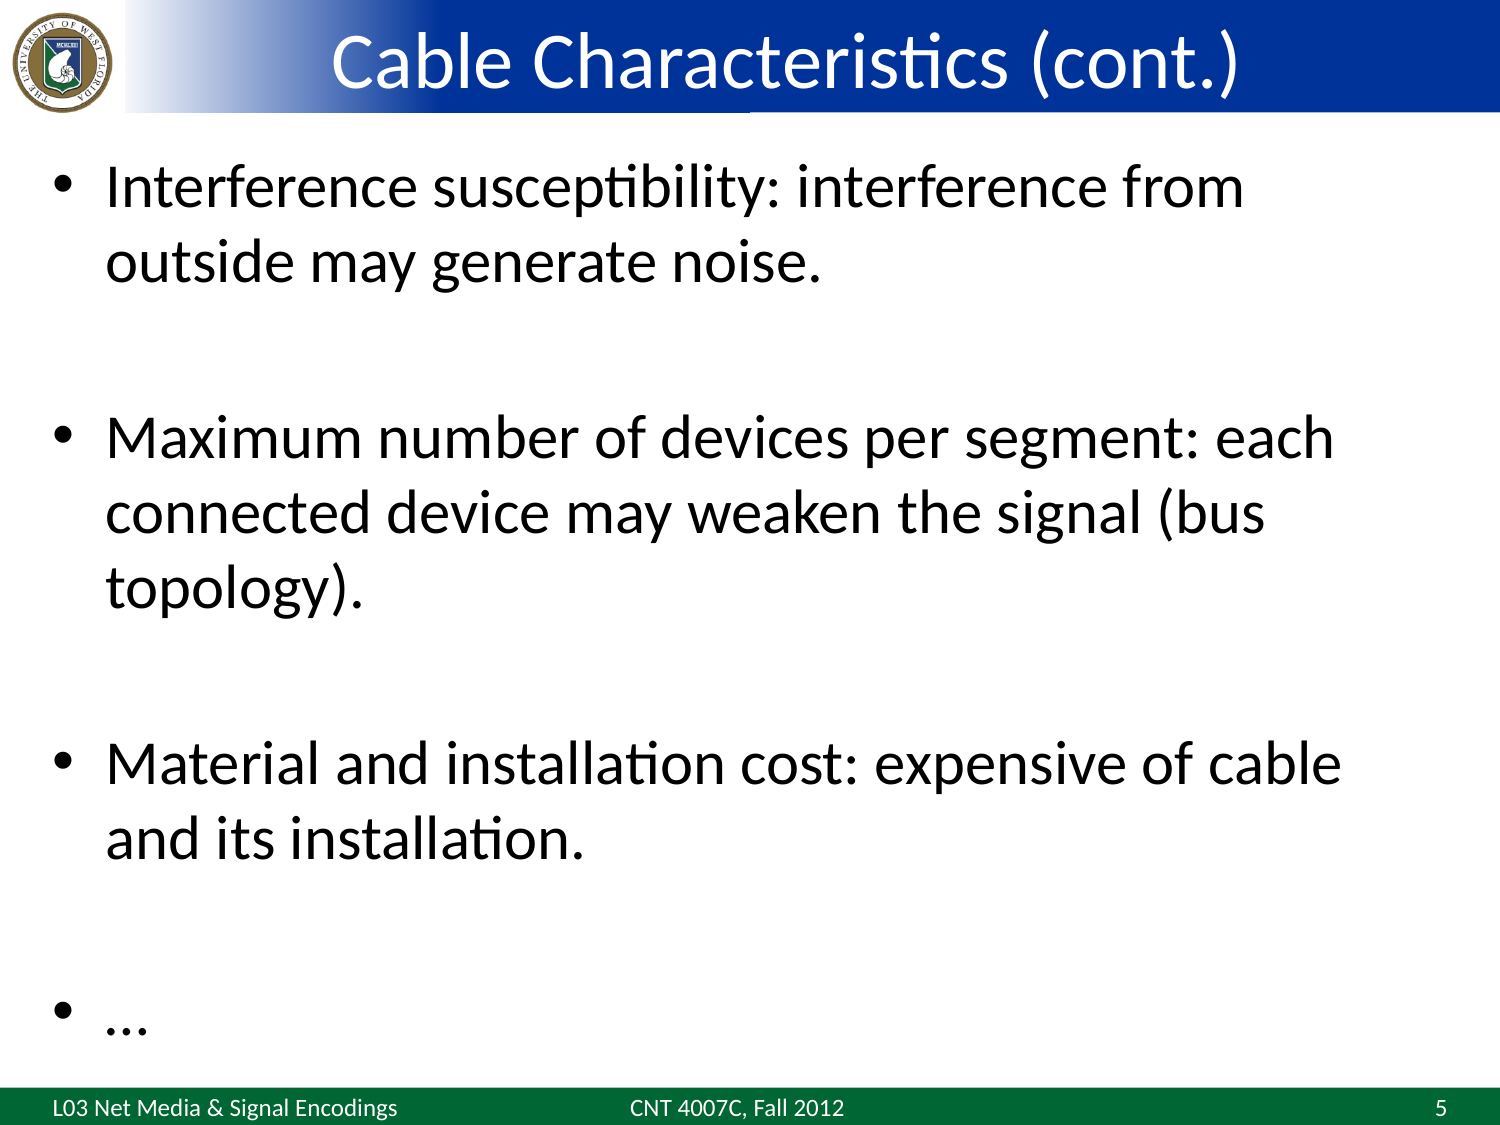

# Cable Characteristics (cont.)
Interference susceptibility: interference from outside may generate noise.

Maximum number of devices per segment: each connected device may weaken the signal (bus topology).

Material and installation cost: expensive of cable and its installation.

…
CNT 4007C, Fall 2012
5
L03 Net Media & Signal Encodings